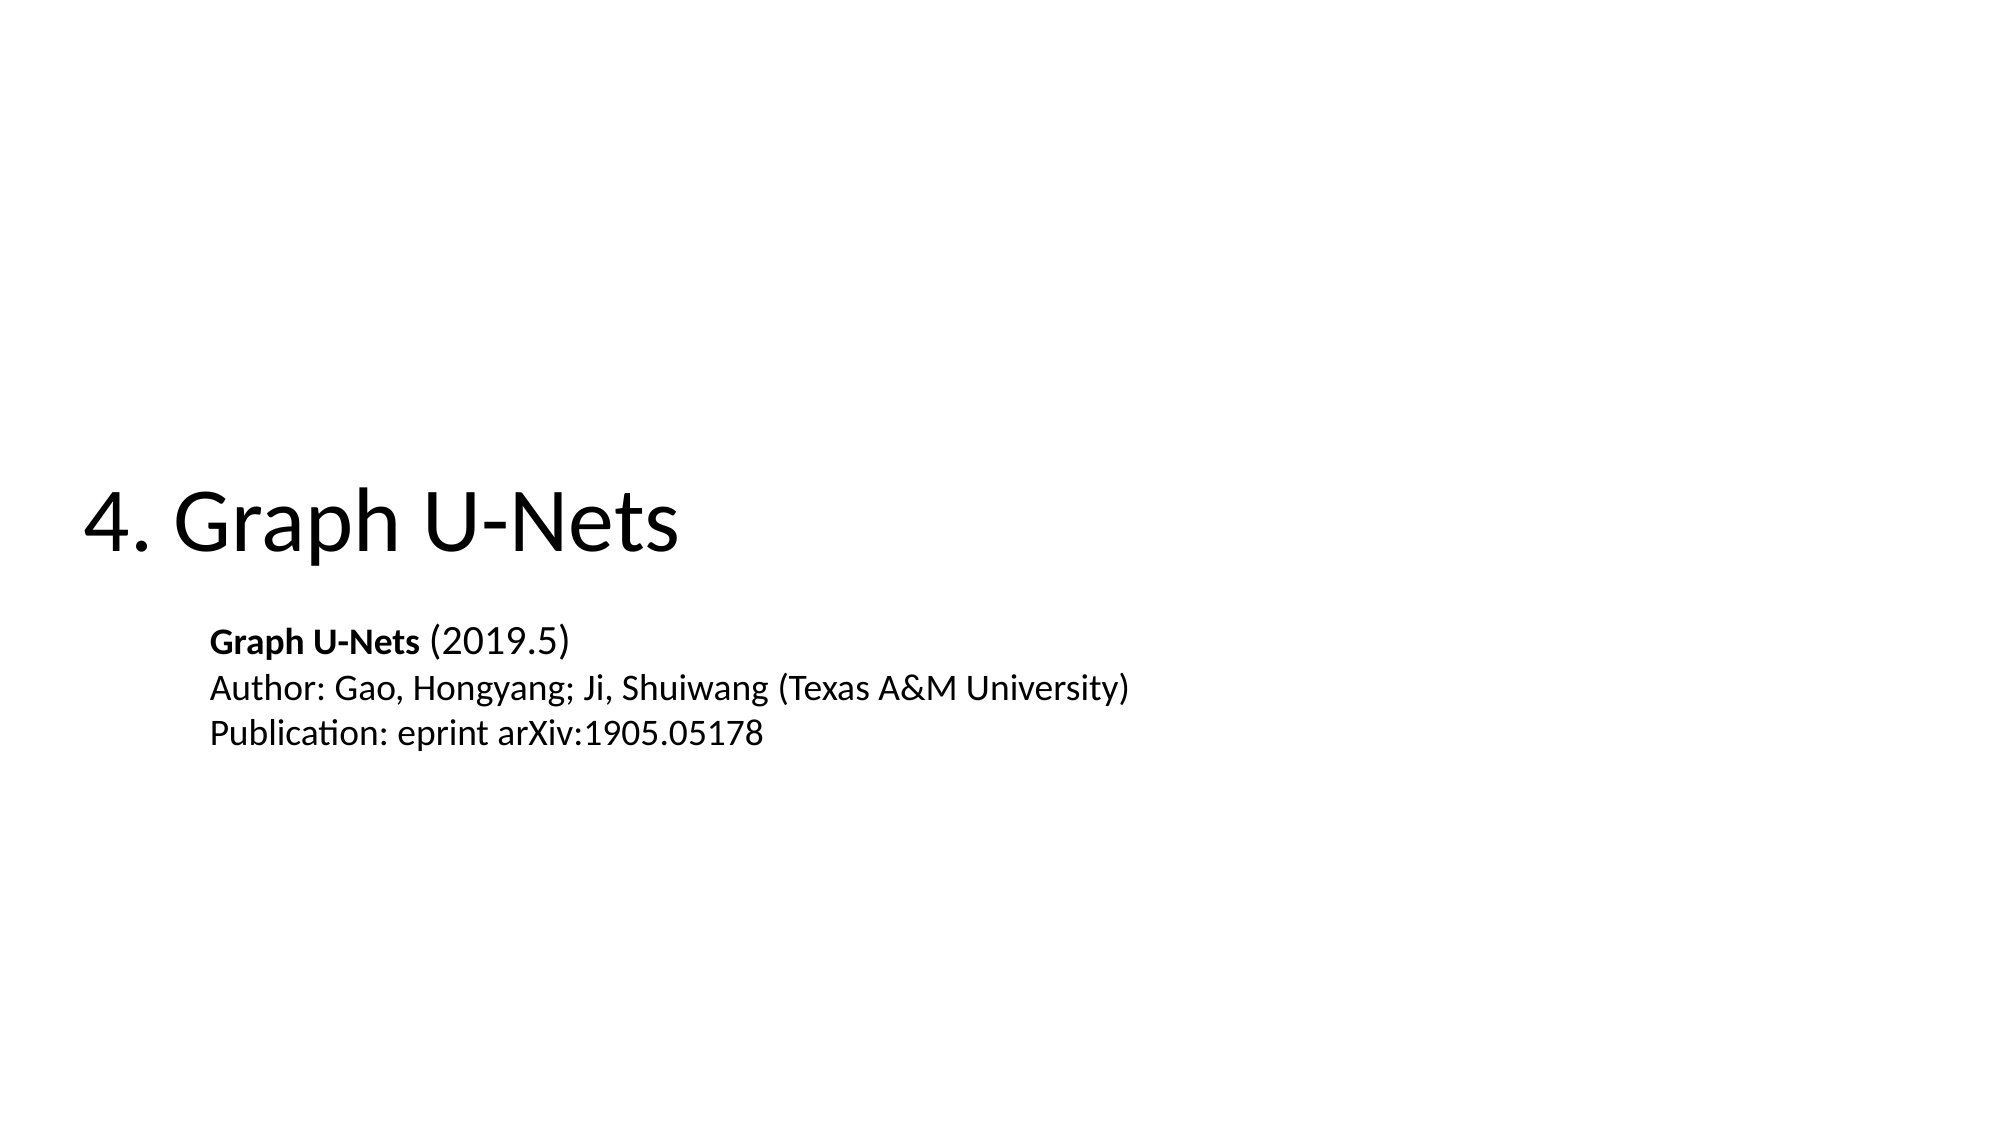

# 4. Graph U-Nets
Graph U-Nets (2019.5)
Author: Gao, Hongyang; Ji, Shuiwang (Texas A&M University)
Publication: eprint arXiv:1905.05178